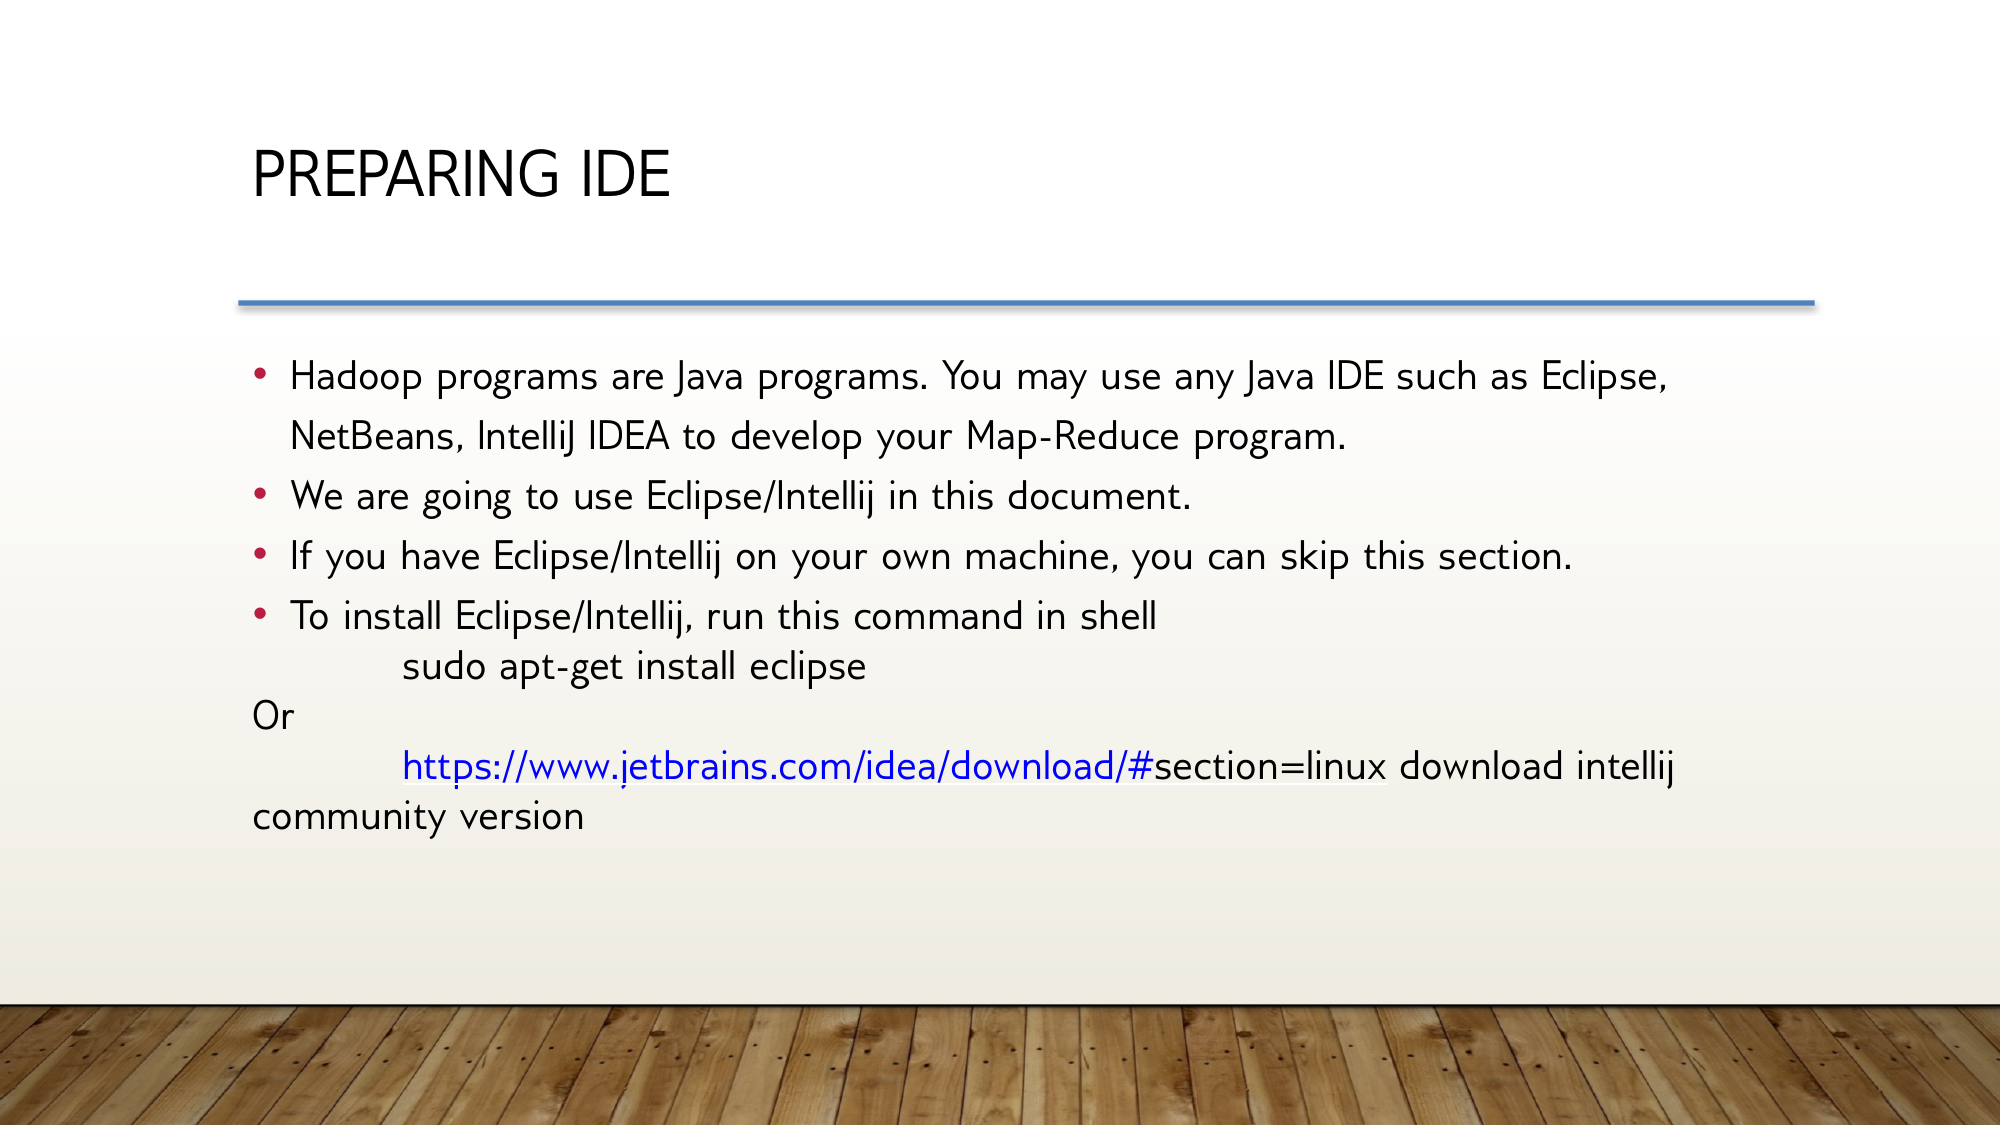

Preparing ide
Hadoop programs are Java programs. You may use any Java IDE such as Eclipse, NetBeans, IntelliJ IDEA to develop your Map-Reduce program.
We are going to use Eclipse/Intellij in this document.
If you have Eclipse/Intellij on your own machine, you can skip this section.
To install Eclipse/Intellij, run this command in shell
	sudo apt-get install eclipse
Or
	https://www.jetbrains.com/idea/download/#section=linux download intellij community version